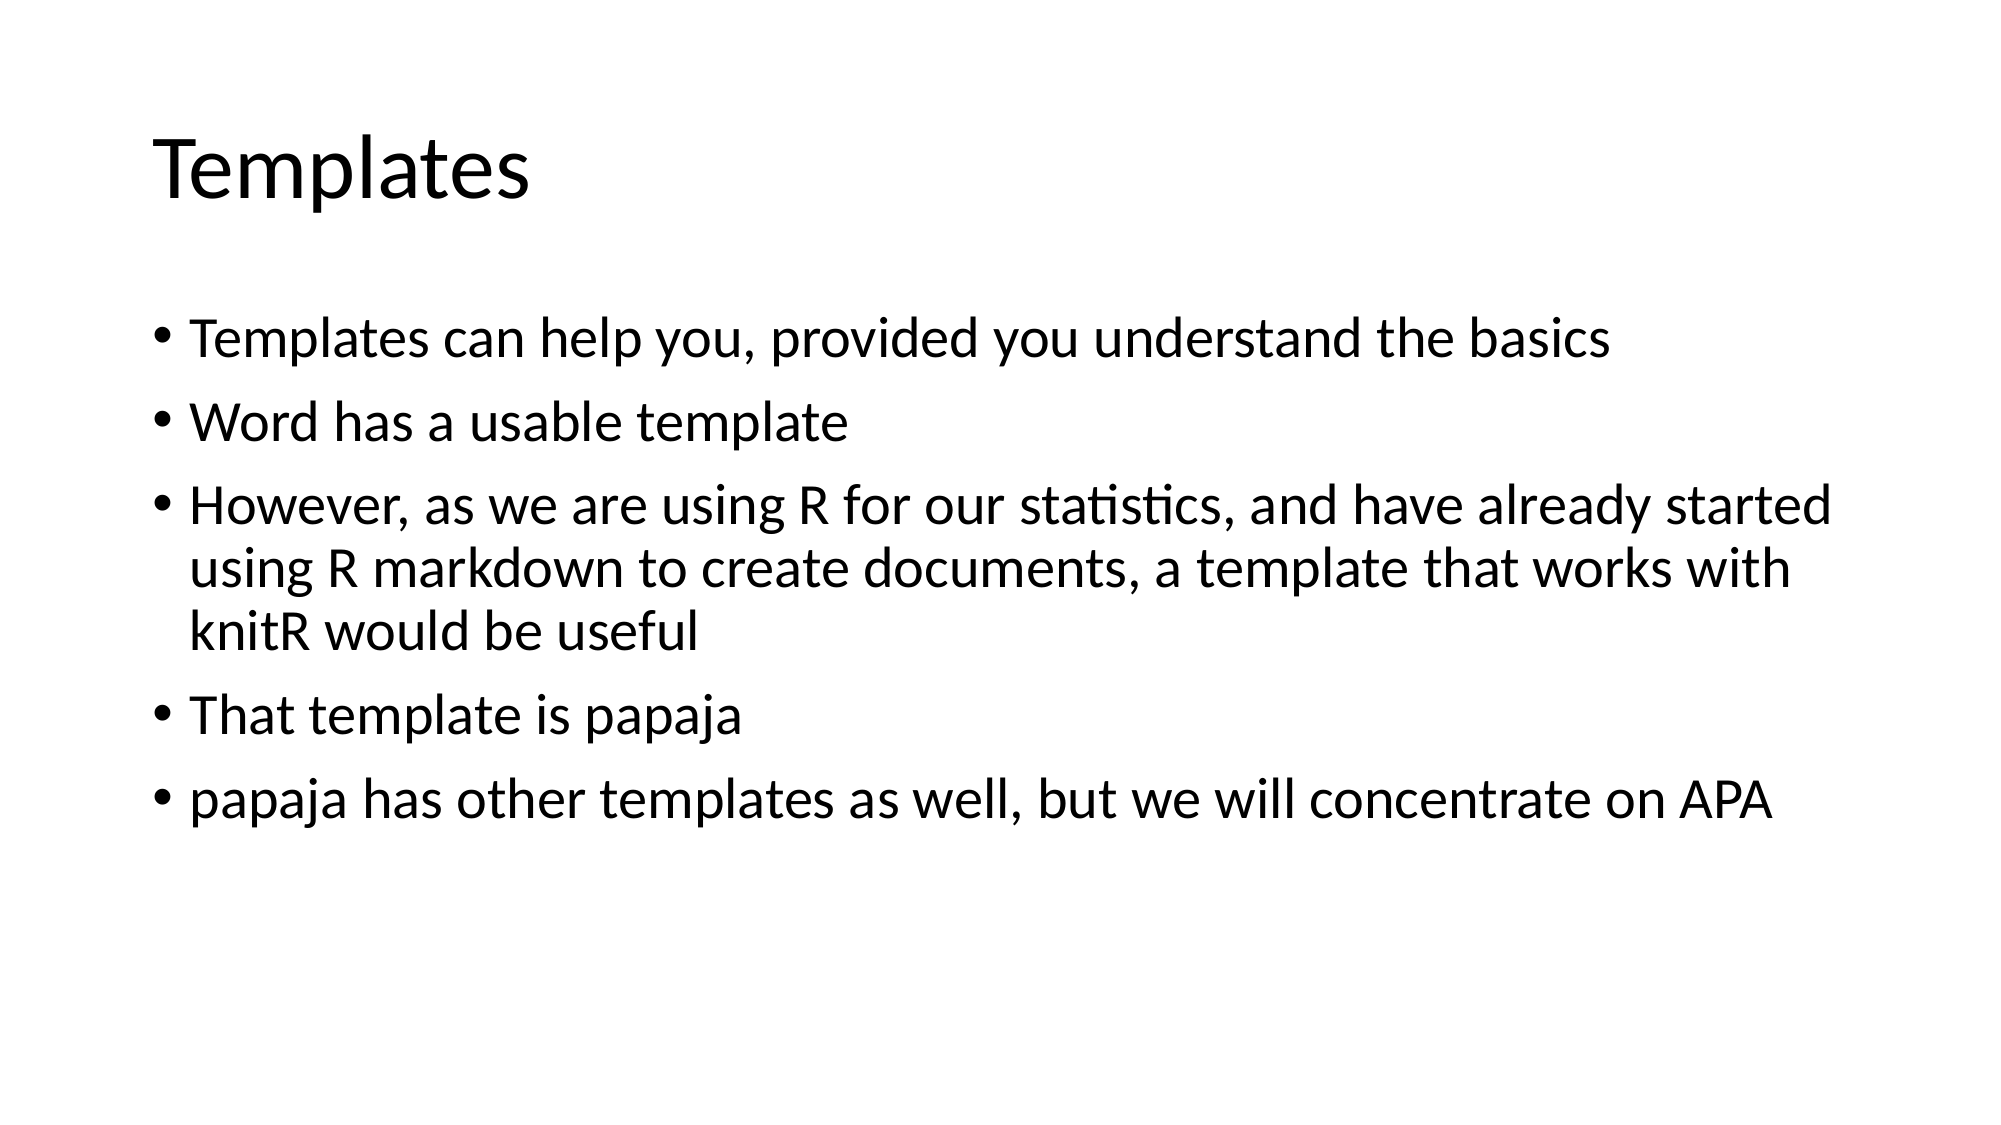

# Templates
Templates can help you, provided you understand the basics
Word has a usable template
However, as we are using R for our statistics, and have already started using R markdown to create documents, a template that works with knitR would be useful
That template is papaja
papaja has other templates as well, but we will concentrate on APA